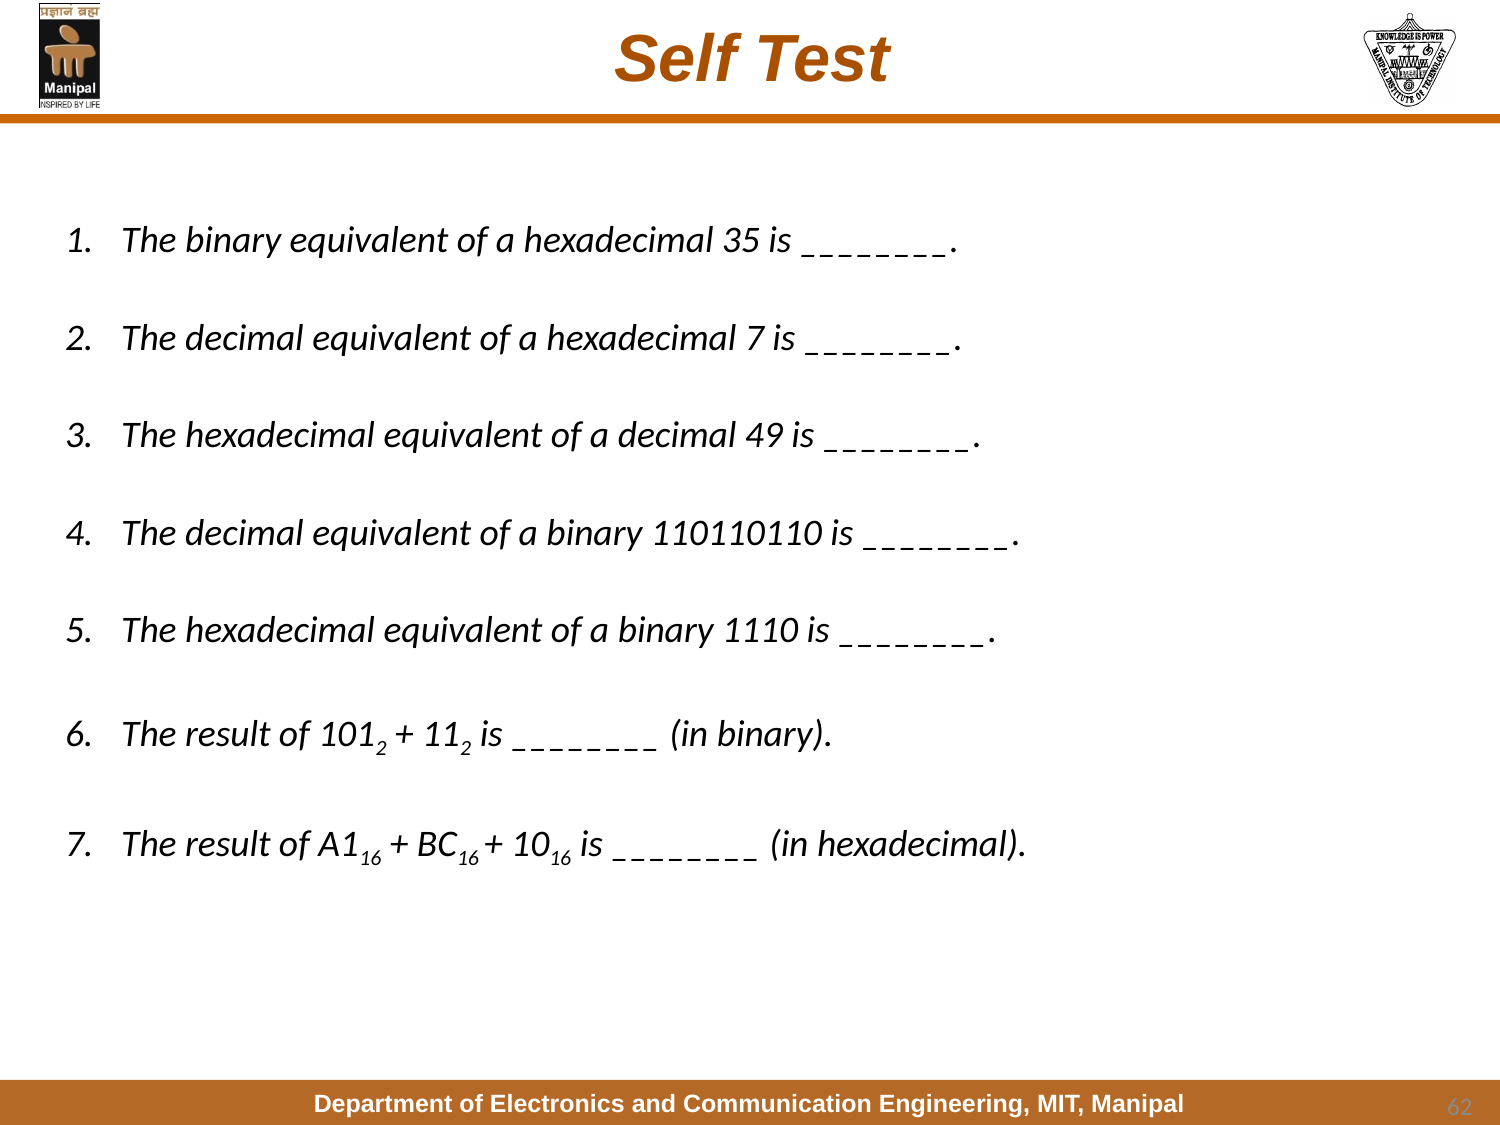

# Self Test
The binary equivalent of a hexadecimal 35 is ________.
The decimal equivalent of a hexadecimal 7 is ________.
The hexadecimal equivalent of a decimal 49 is ________.
The decimal equivalent of a binary 110110110 is ________.
The hexadecimal equivalent of a binary 1110 is ________.
The result of 1012 + 112 is ________ (in binary).
The result of A116 + BC16 + 1016 is ________ (in hexadecimal).

62